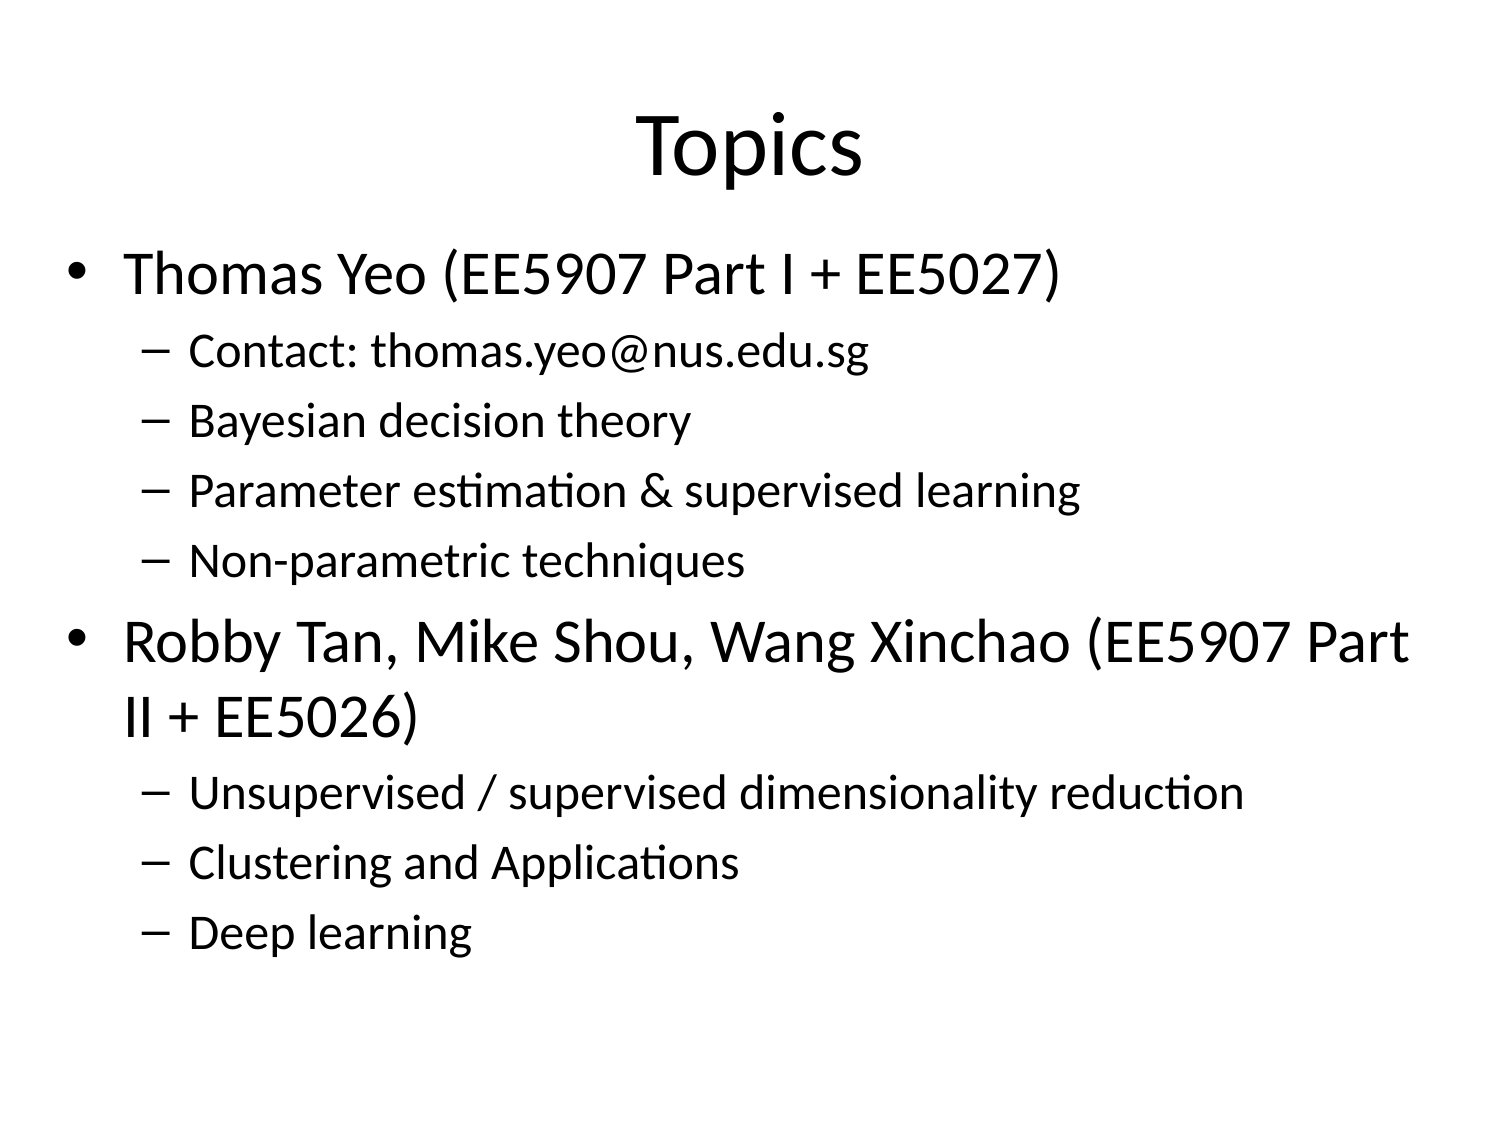

# Topics
Thomas Yeo (EE5907 Part I + EE5027)
Contact: thomas.yeo@nus.edu.sg
Bayesian decision theory
Parameter estimation & supervised learning
Non-parametric techniques
Robby Tan, Mike Shou, Wang Xinchao (EE5907 Part II + EE5026)
Unsupervised / supervised dimensionality reduction
Clustering and Applications
Deep learning